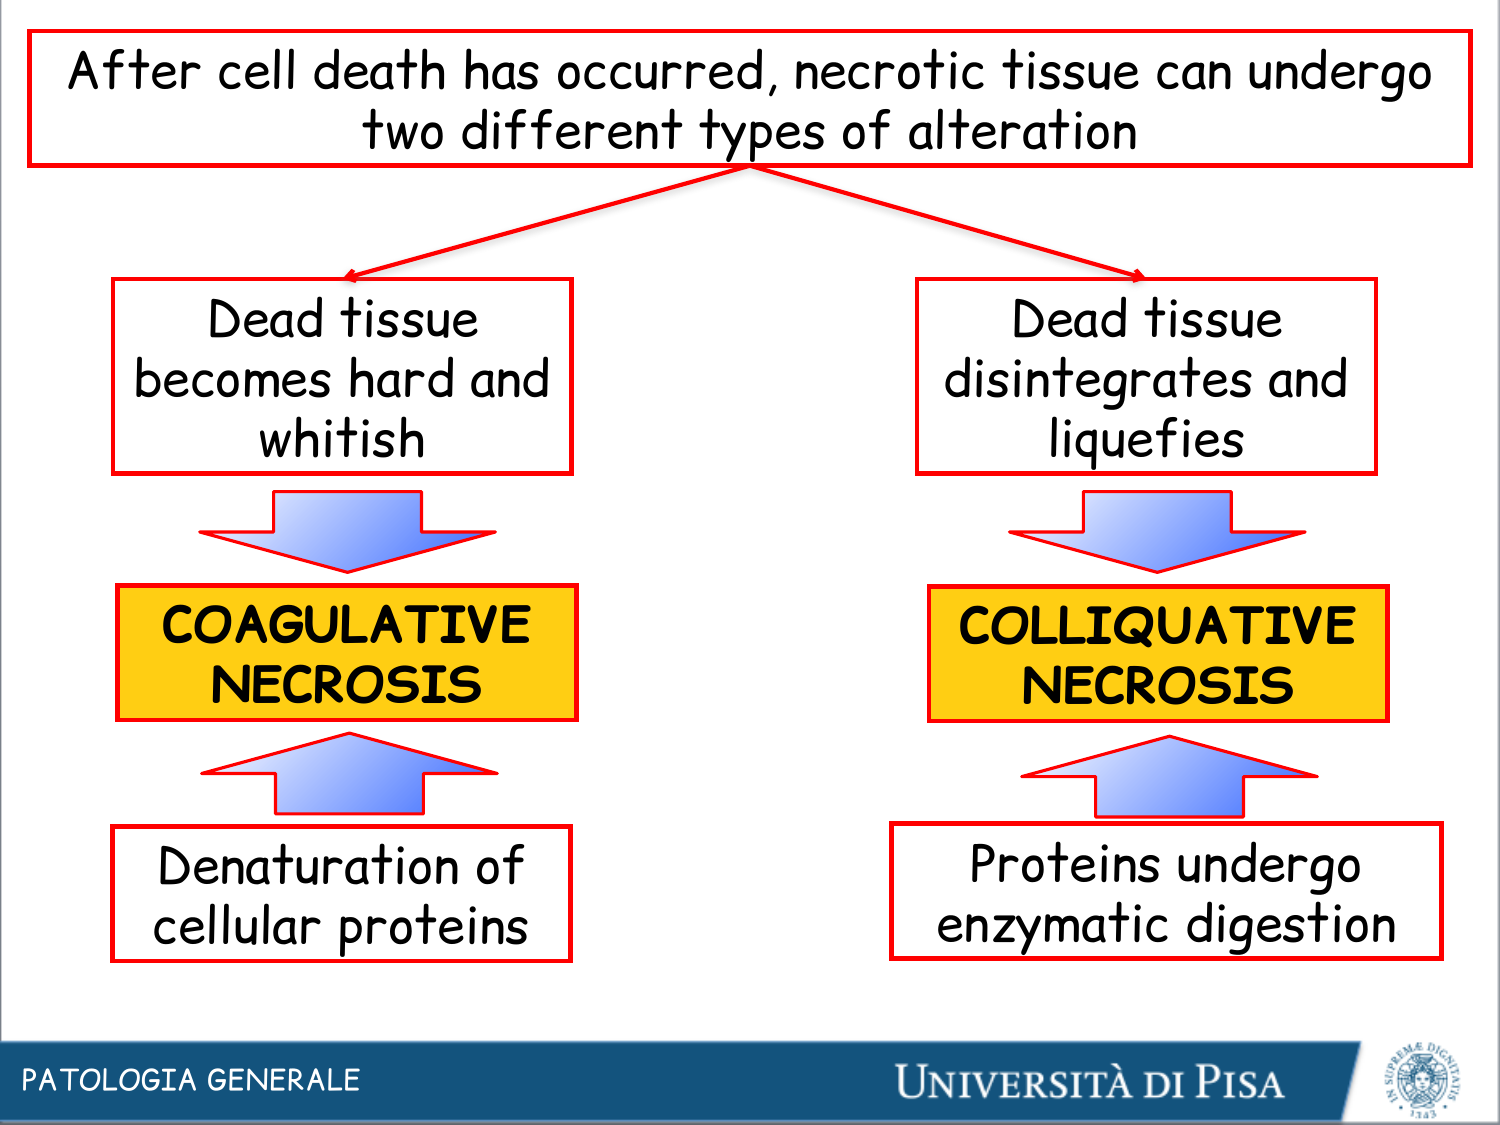

After cell death has occurred, necrotic tissue can undergo two different types of alteration
Dead tissue becomes hard and whitish
Dead tissue disintegrates and liquefies

COAGULATIVE
NECROSIS
COLLIQUATIVE
NECROSIS

Proteins undergo enzymatic digestion
Denaturation of cellular proteins
PATOLOGIA GENERALE